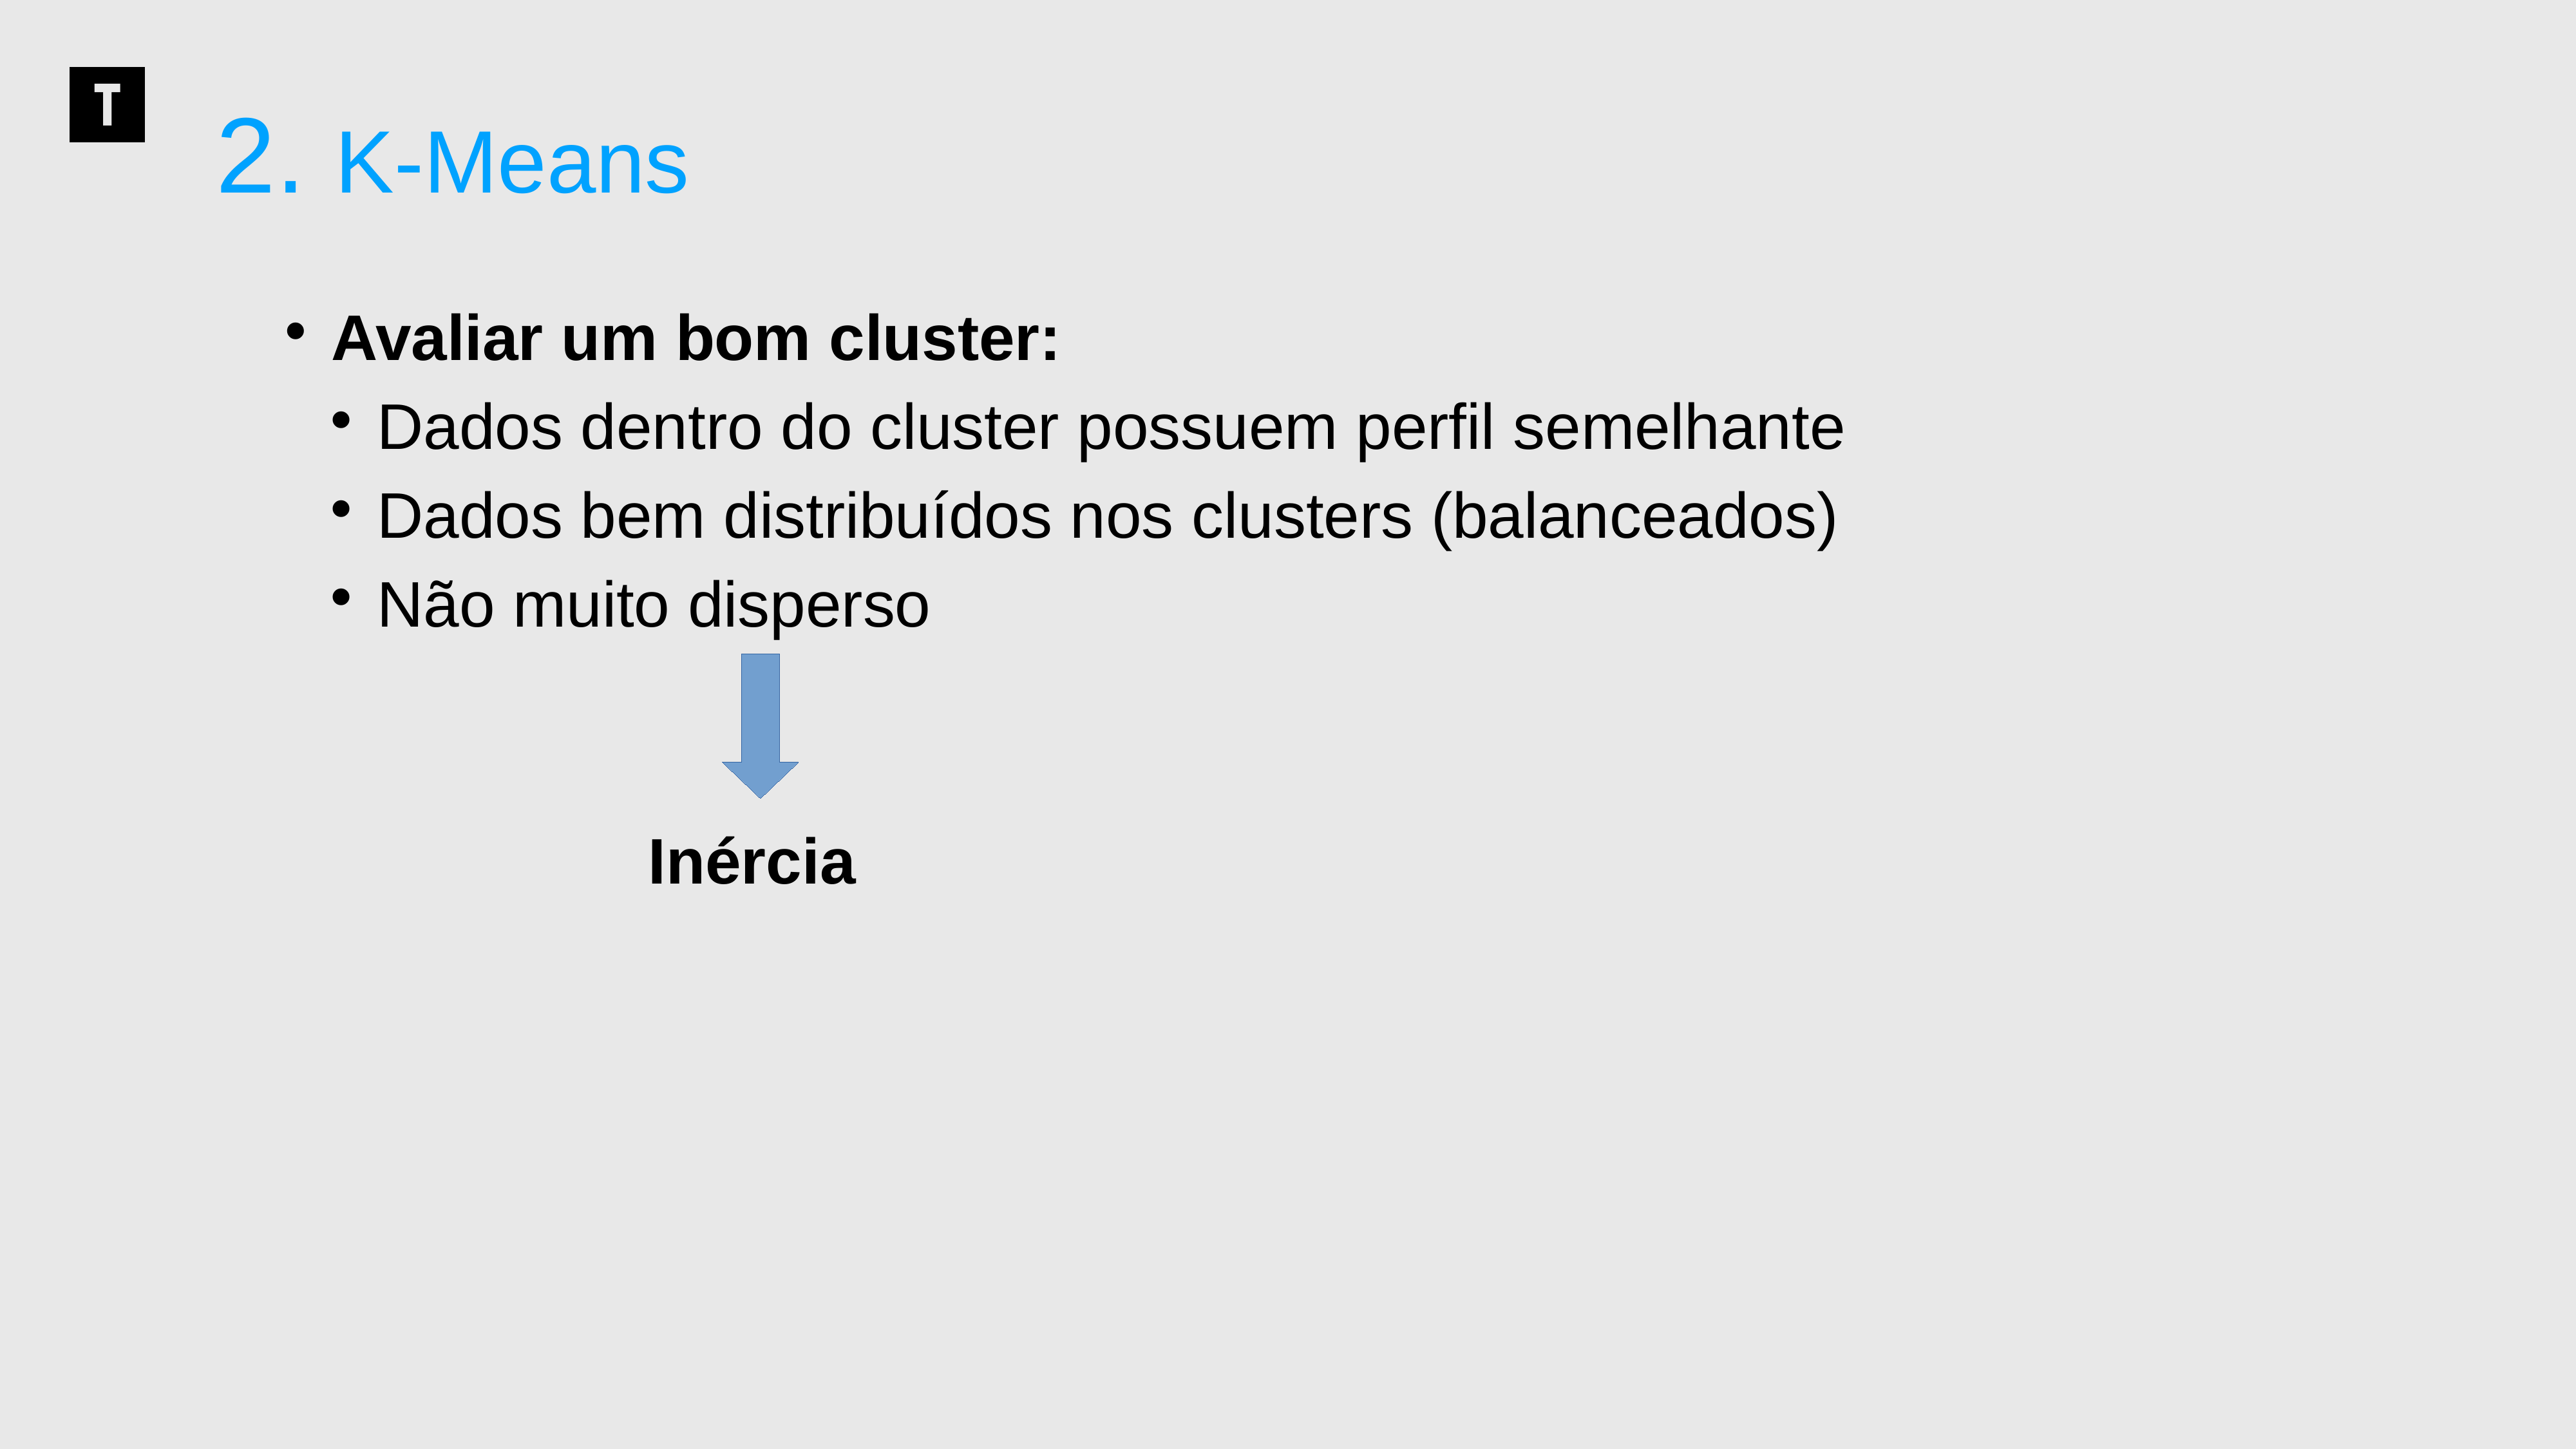

2. K-Means

 Avaliar um bom cluster:
 Dados dentro do cluster possuem perfil semelhante
 Dados bem distribuídos nos clusters (balanceados)
 Não muito disperso

Inércia